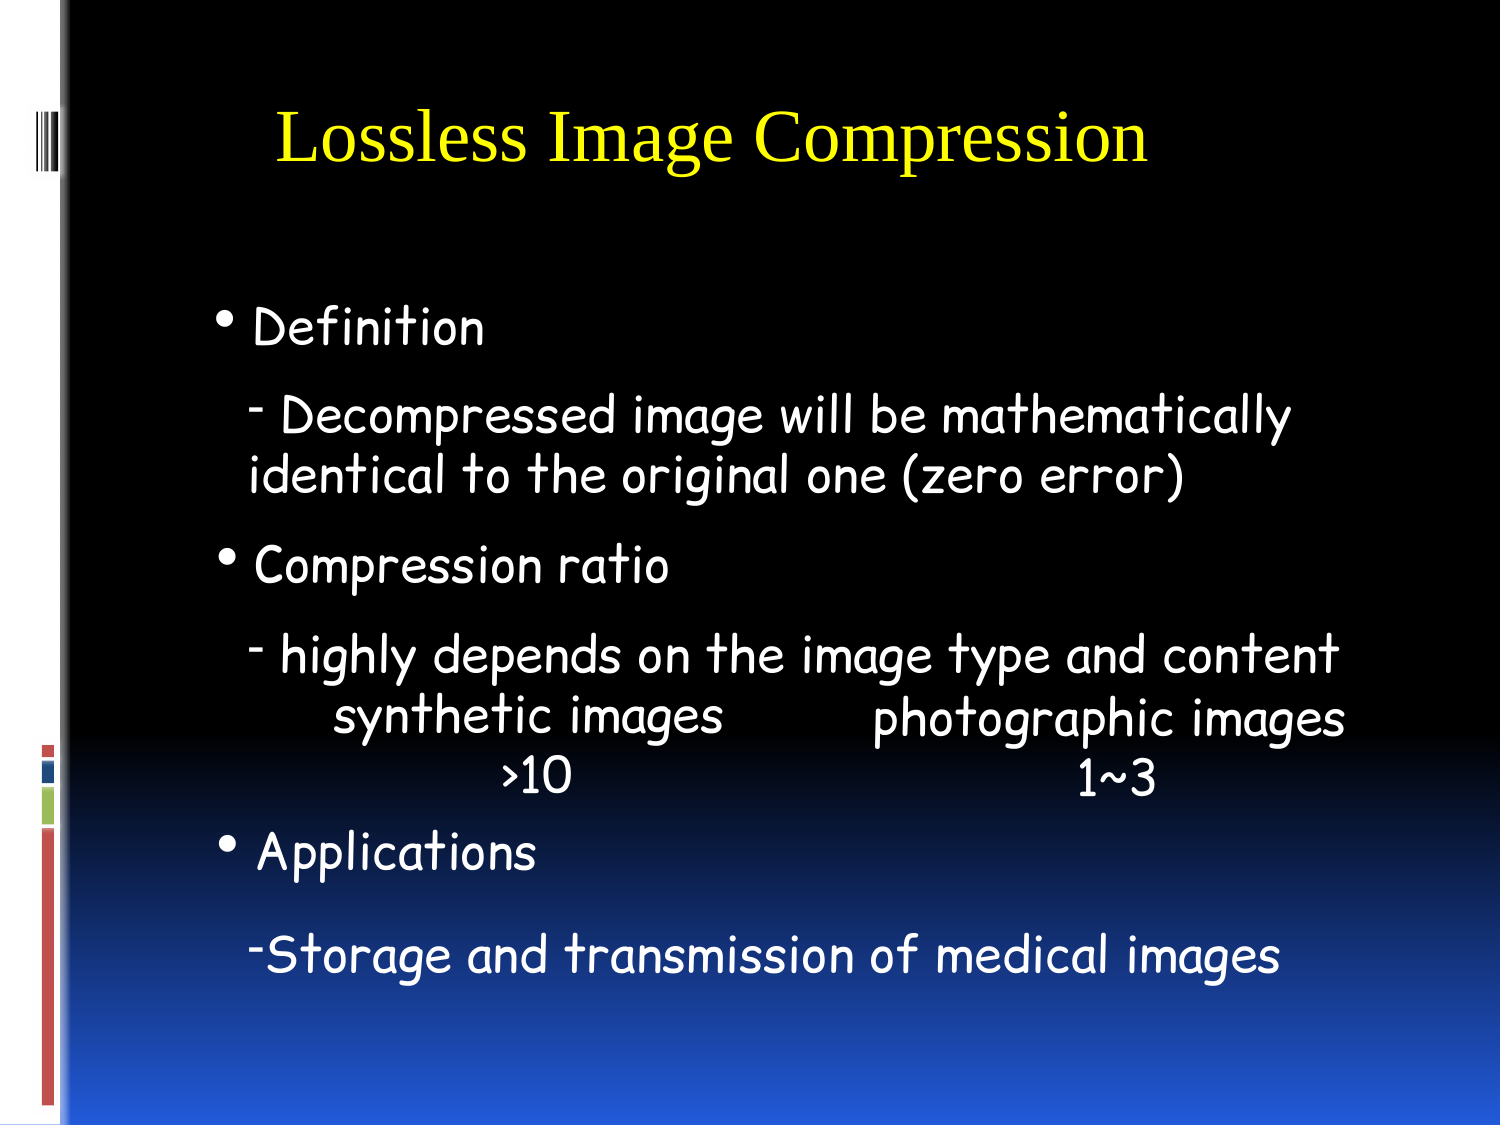

Lossless Image Compression
#

 Definition
 Decompressed image will be mathematically
identical to the original one (zero error)

 highly depends on the image type and content

Storage and transmission of medical images

 Compression ratio
synthetic images
 >10
photographic images
 1~3
 Applications